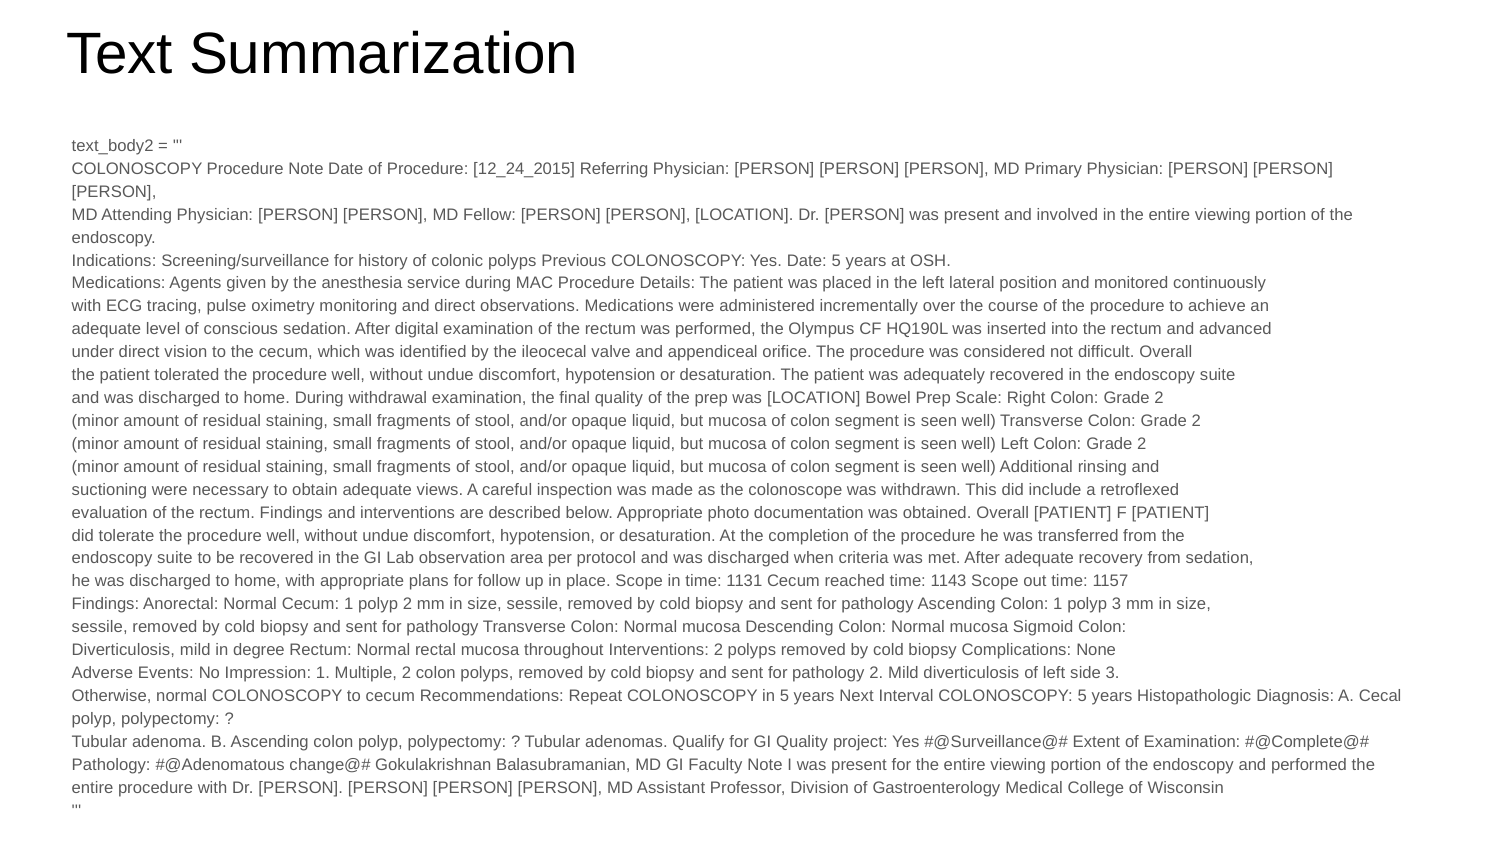

# Text Summarization
text_body2 = '''
COLONOSCOPY Procedure Note Date of Procedure: [12_24_2015] Referring Physician: [PERSON] [PERSON] [PERSON], MD Primary Physician: [PERSON] [PERSON] [PERSON],
MD Attending Physician: [PERSON] [PERSON], MD Fellow: [PERSON] [PERSON], [LOCATION]. Dr. [PERSON] was present and involved in the entire viewing portion of the endoscopy.
Indications: Screening/surveillance for history of colonic polyps Previous COLONOSCOPY: Yes. Date: 5 years at OSH.
Medications: Agents given by the anesthesia service during MAC Procedure Details: The patient was placed in the left lateral position and monitored continuously
with ECG tracing, pulse oximetry monitoring and direct observations. Medications were administered incrementally over the course of the procedure to achieve an
adequate level of conscious sedation. After digital examination of the rectum was performed, the Olympus CF HQ190L was inserted into the rectum and advanced
under direct vision to the cecum, which was identified by the ileocecal valve and appendiceal orifice. The procedure was considered not difficult. Overall
the patient tolerated the procedure well, without undue discomfort, hypotension or desaturation. The patient was adequately recovered in the endoscopy suite
and was discharged to home. During withdrawal examination, the final quality of the prep was [LOCATION] Bowel Prep Scale: Right Colon: Grade 2
(minor amount of residual staining, small fragments of stool, and/or opaque liquid, but mucosa of colon segment is seen well) Transverse Colon: Grade 2
(minor amount of residual staining, small fragments of stool, and/or opaque liquid, but mucosa of colon segment is seen well) Left Colon: Grade 2
(minor amount of residual staining, small fragments of stool, and/or opaque liquid, but mucosa of colon segment is seen well) Additional rinsing and
suctioning were necessary to obtain adequate views. A careful inspection was made as the colonoscope was withdrawn. This did include a retroflexed
evaluation of the rectum. Findings and interventions are described below. Appropriate photo documentation was obtained. Overall [PATIENT] F [PATIENT]
did tolerate the procedure well, without undue discomfort, hypotension, or desaturation. At the completion of the procedure he was transferred from the
endoscopy suite to be recovered in the GI Lab observation area per protocol and was discharged when criteria was met. After adequate recovery from sedation,
he was discharged to home, with appropriate plans for follow up in place. Scope in time: 1131 Cecum reached time: 1143 Scope out time: 1157
Findings: Anorectal: Normal Cecum: 1 polyp 2 mm in size, sessile, removed by cold biopsy and sent for pathology Ascending Colon: 1 polyp 3 mm in size,
sessile, removed by cold biopsy and sent for pathology Transverse Colon: Normal mucosa Descending Colon: Normal mucosa Sigmoid Colon:
Diverticulosis, mild in degree Rectum: Normal rectal mucosa throughout Interventions: 2 polyps removed by cold biopsy Complications: None
Adverse Events: No Impression: 1. Multiple, 2 colon polyps, removed by cold biopsy and sent for pathology 2. Mild diverticulosis of left side 3.
Otherwise, normal COLONOSCOPY to cecum Recommendations: Repeat COLONOSCOPY in 5 years Next Interval COLONOSCOPY: 5 years Histopathologic Diagnosis: A. Cecal polyp, polypectomy: ?
Tubular adenoma. B. Ascending colon polyp, polypectomy: ? Tubular adenomas. Qualify for GI Quality project: Yes #@Surveillance@# Extent of Examination: #@Complete@#
Pathology: #@Adenomatous change@# Gokulakrishnan Balasubramanian, MD GI Faculty Note I was present for the entire viewing portion of the endoscopy and performed the
entire procedure with Dr. [PERSON]. [PERSON] [PERSON] [PERSON], MD Assistant Professor, Division of Gastroenterology Medical College of Wisconsin
'''